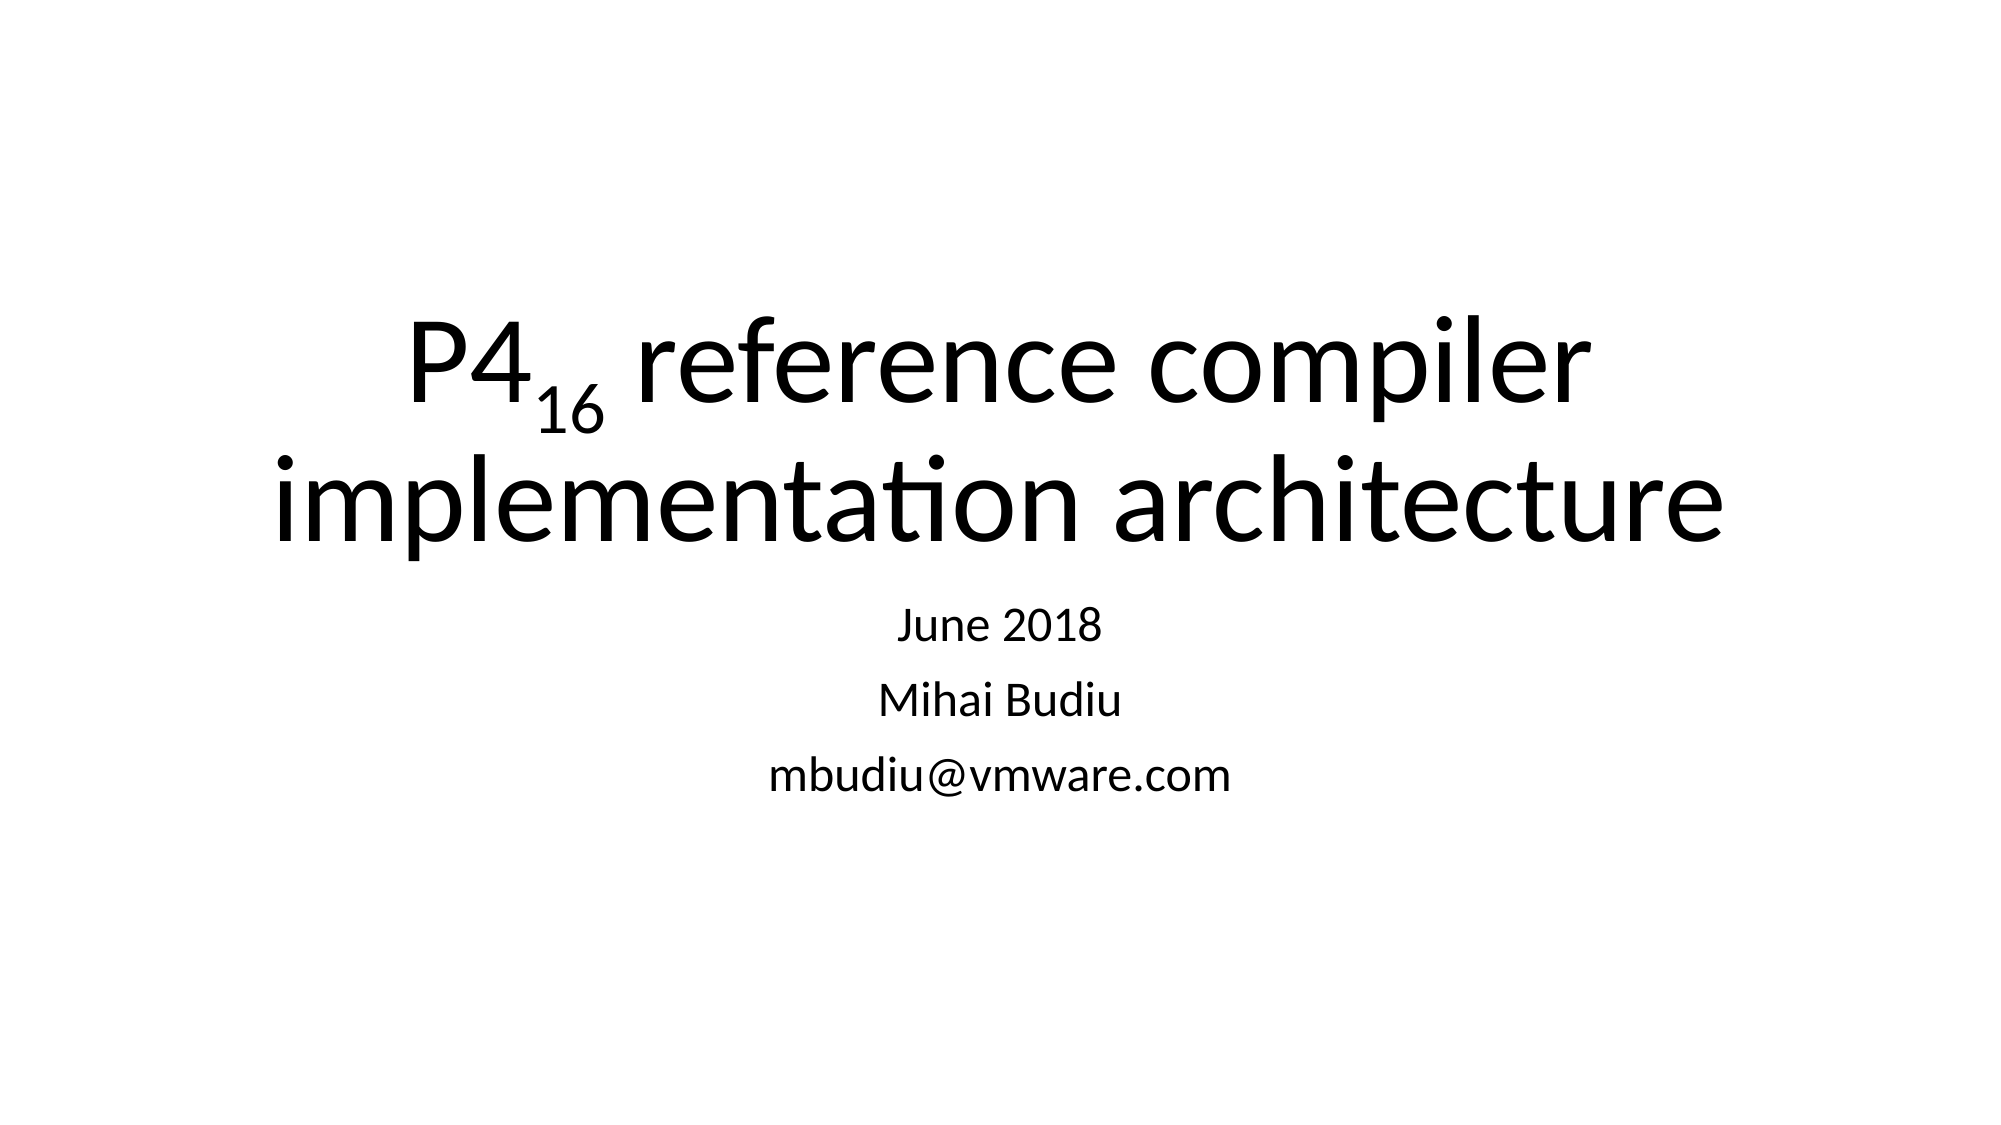

# P416 reference compiler implementation architecture
June 2018
Mihai Budiu
mbudiu@vmware.com